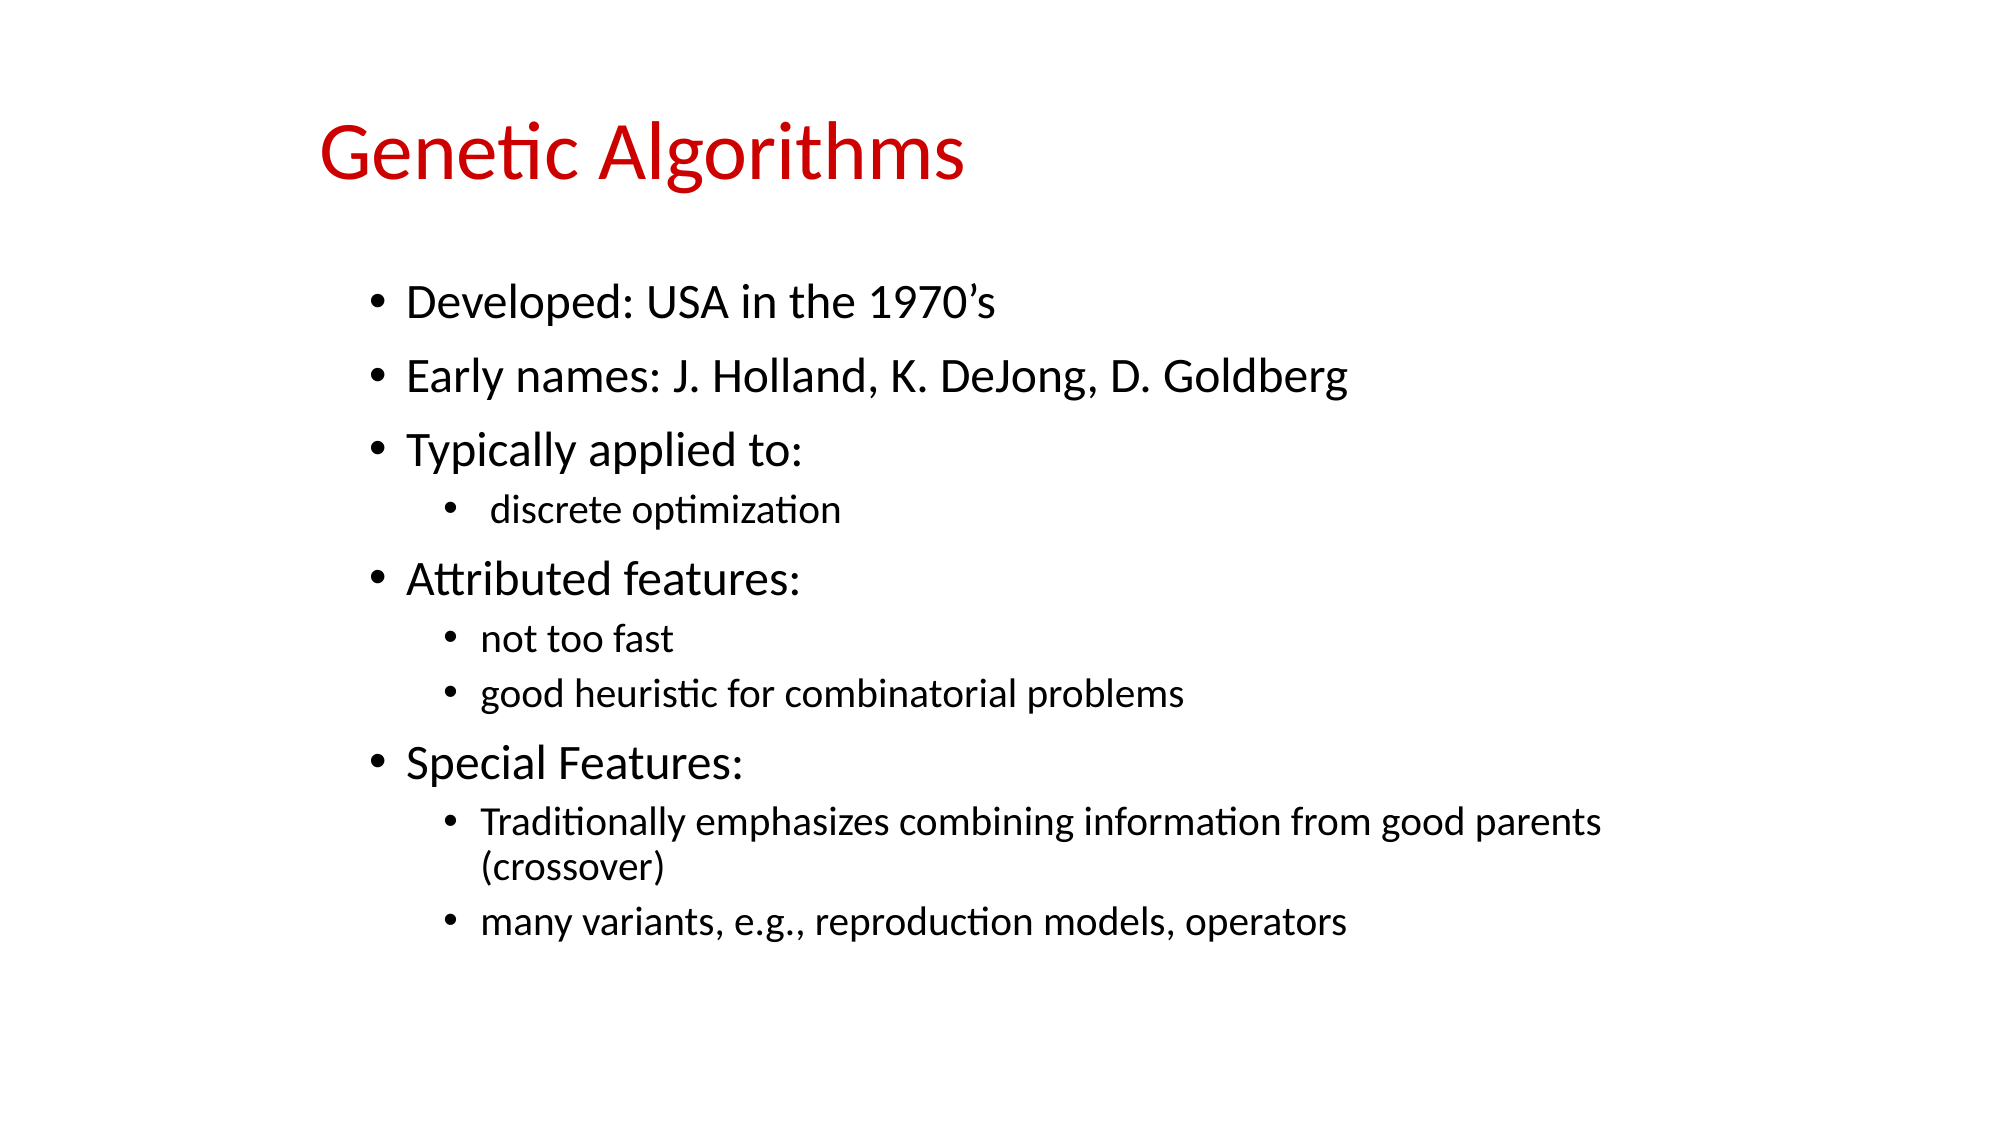

# Genetic Algorithms
Developed: USA in the 1970’s
Early names: J. Holland, K. DeJong, D. Goldberg
Typically applied to:
 discrete optimization
Attributed features:
not too fast
good heuristic for combinatorial problems
Special Features:
Traditionally emphasizes combining information from good parents (crossover)
many variants, e.g., reproduction models, operators